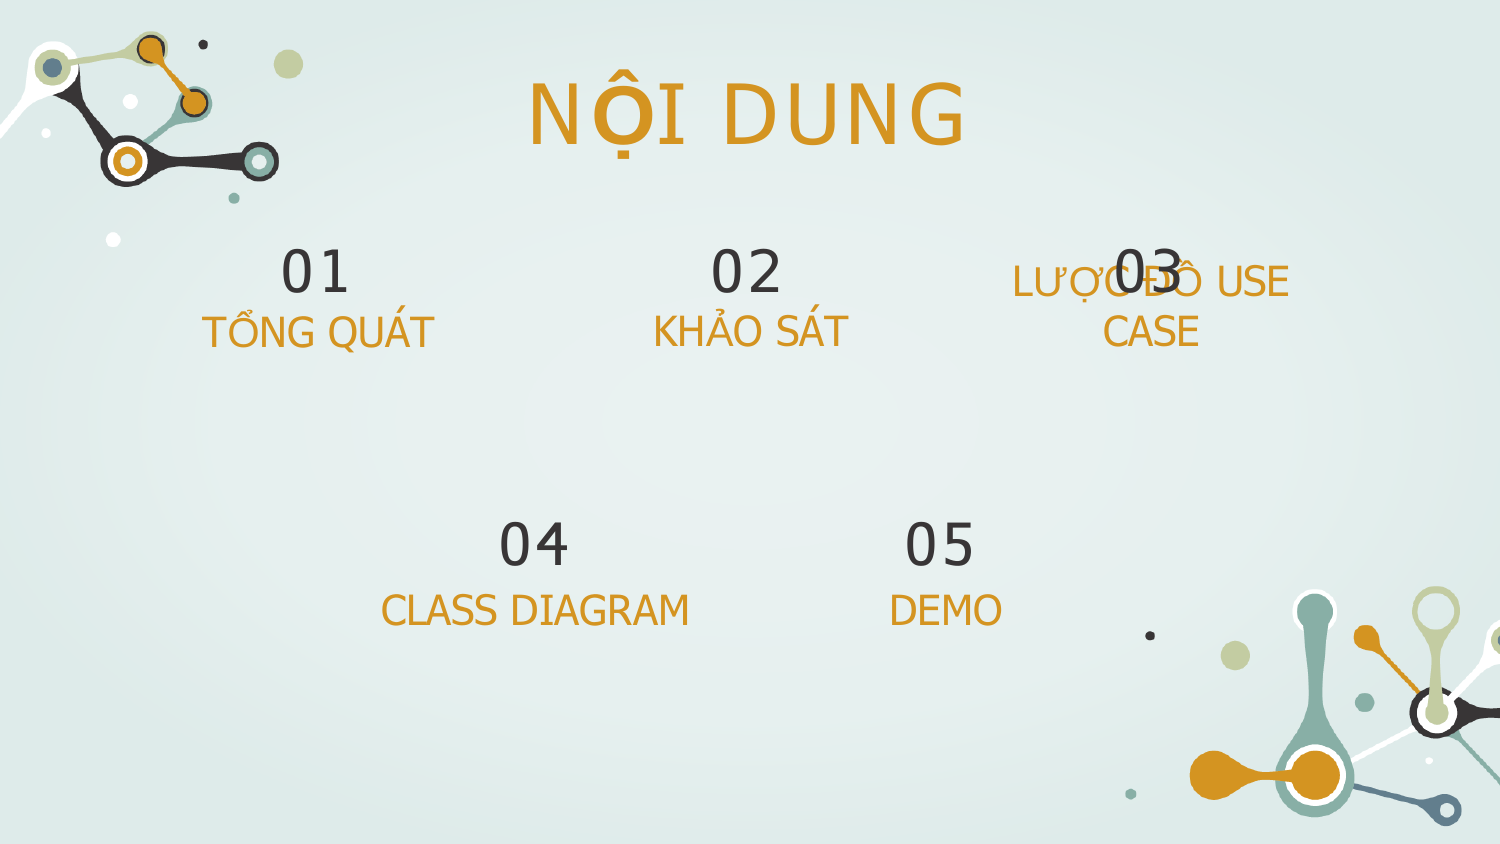

NỘI DUNG
01
02
03
KHẢO SÁT
LƯỢC ĐỒ USE CASE
# TỔNG QUÁT
04
05
CLASS DIAGRAM
DEMO